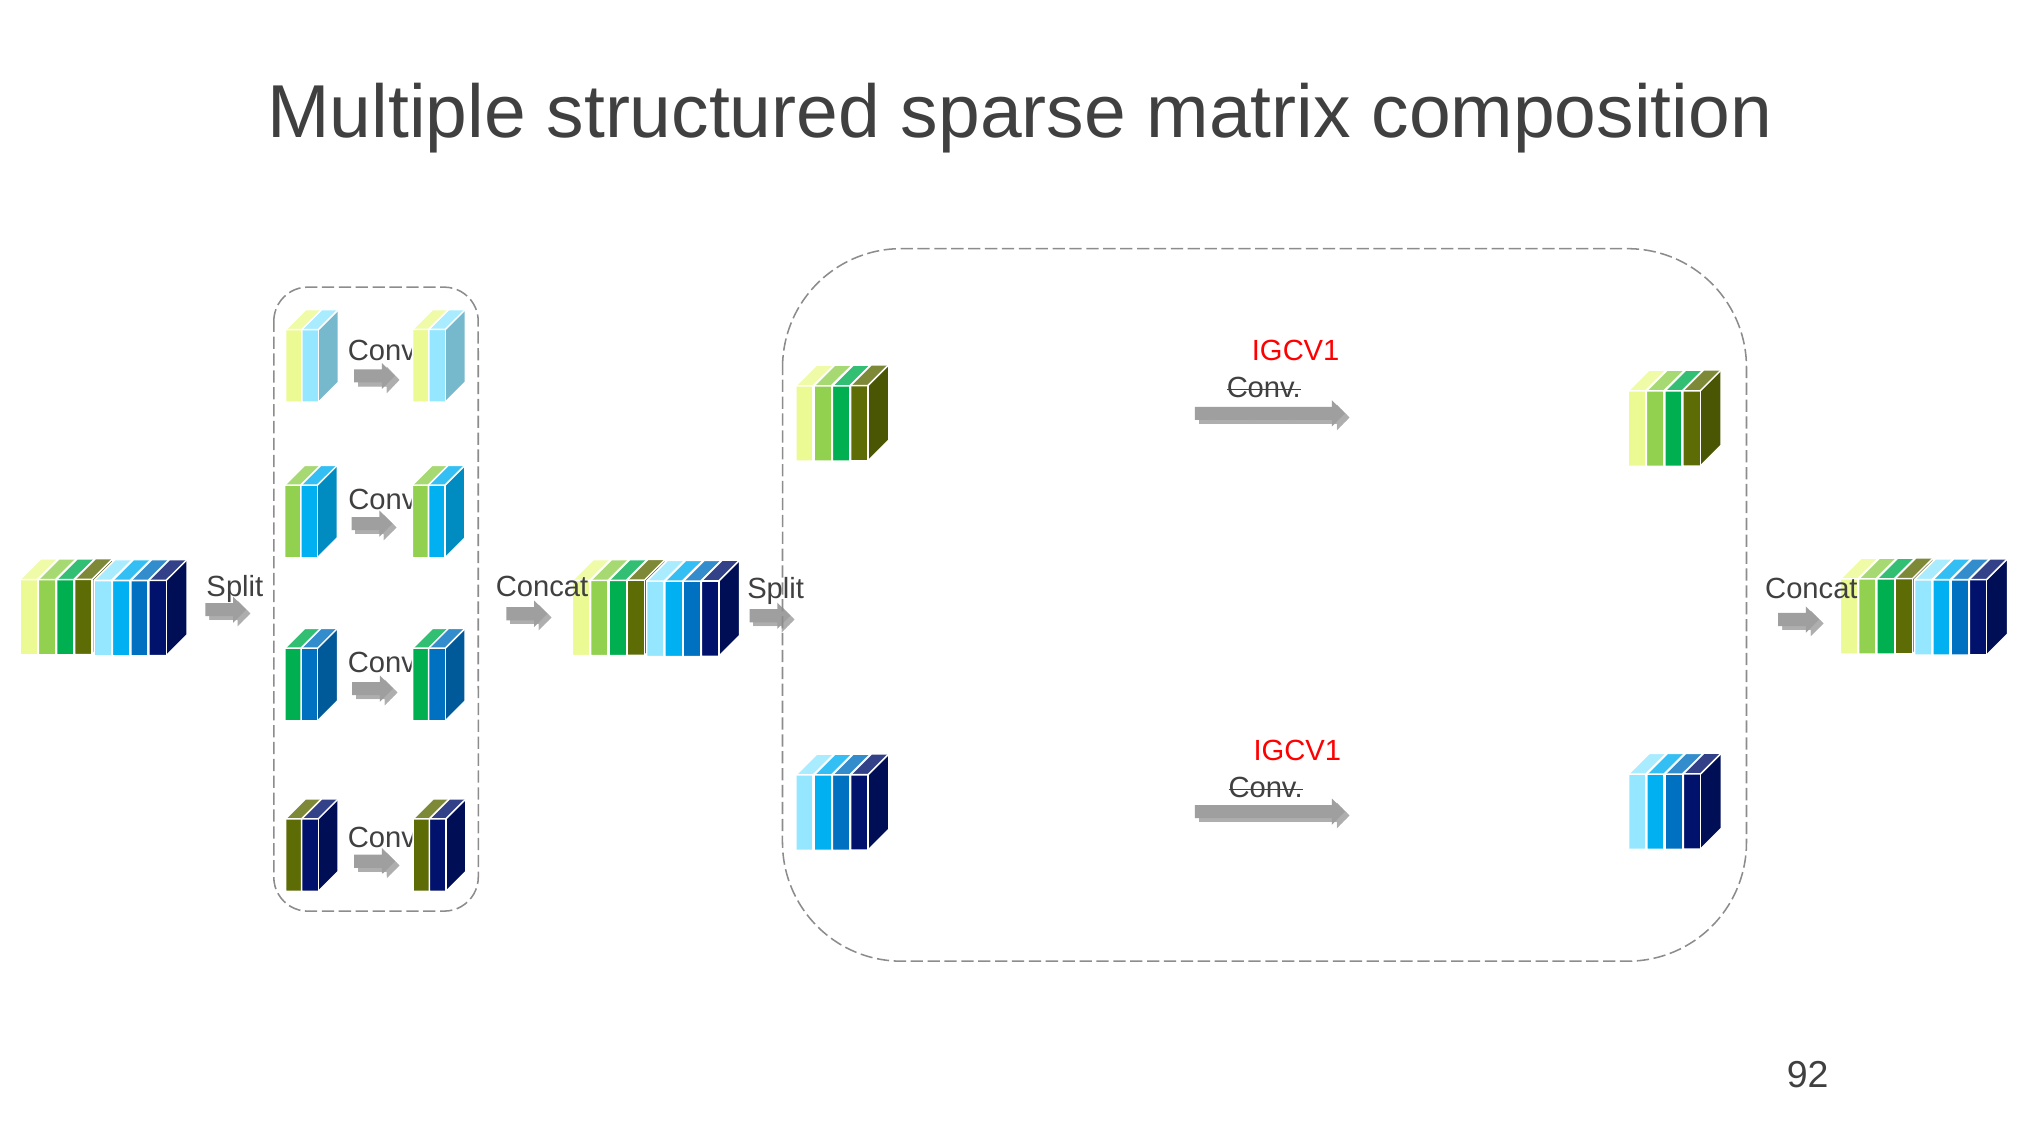

Multiple structured sparse matrix composition
c
c

Conv.
IGCV1
Conv.

Conv.

Split
Concat
Split
Concat

Conv.

IGCV1

Conv.

Conv.

92